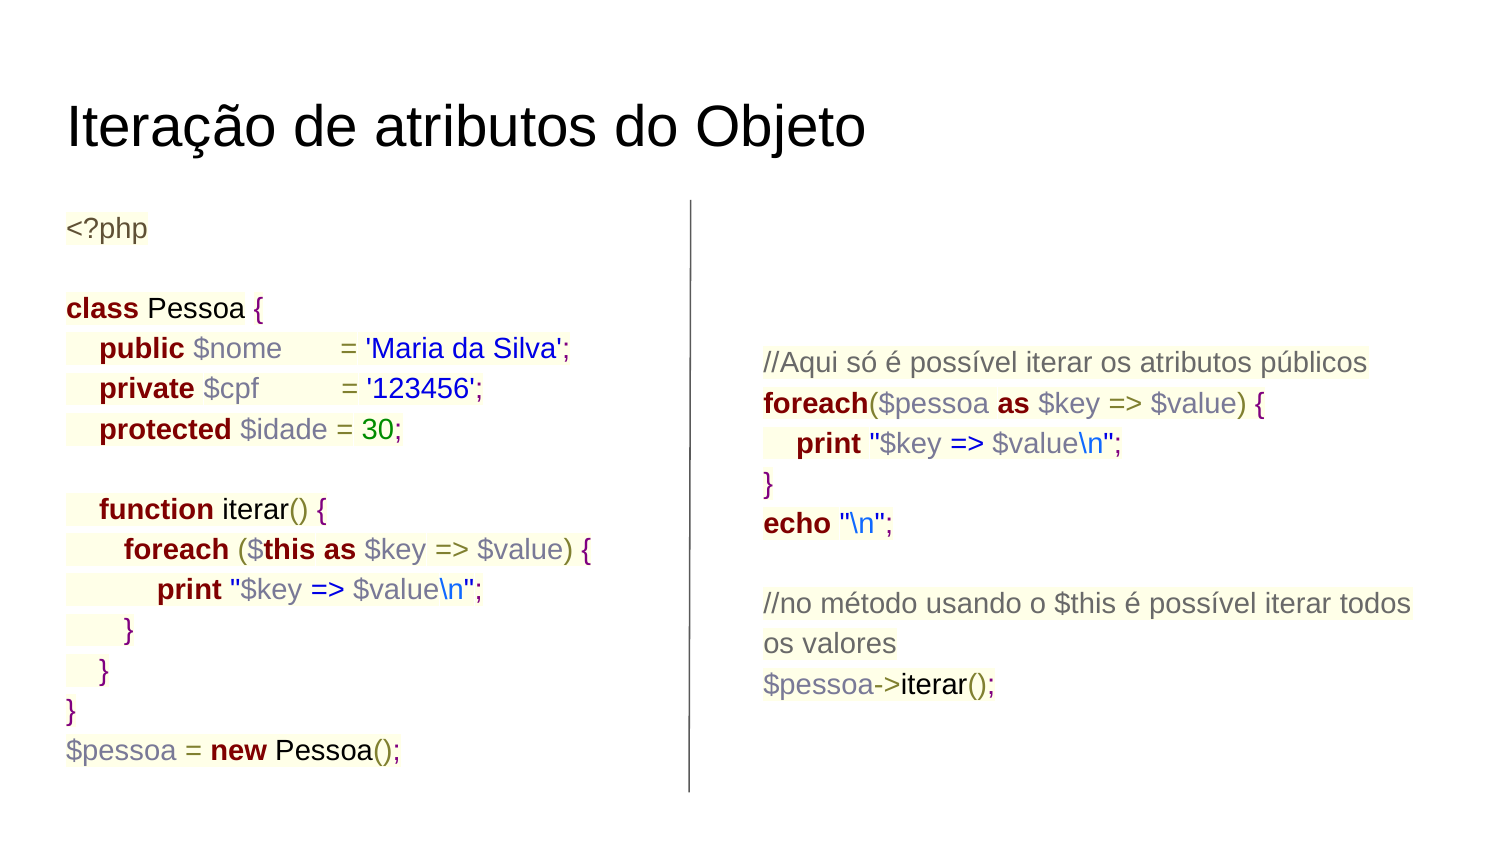

# Iteração de atributos do Objeto
<?php
class Pessoa {
    public $nome       = 'Maria da Silva';
    private $cpf          = '123456';
    protected $idade = 30;
    function iterar() {
       foreach ($this as $key => $value) {
           print "$key => $value\n";
       }
    }
}
$pessoa = new Pessoa();
//Aqui só é possível iterar os atributos públicos
foreach($pessoa as $key => $value) {
    print "$key => $value\n";
}
echo "\n";
//no método usando o $this é possível iterar todos os valores
$pessoa->iterar();